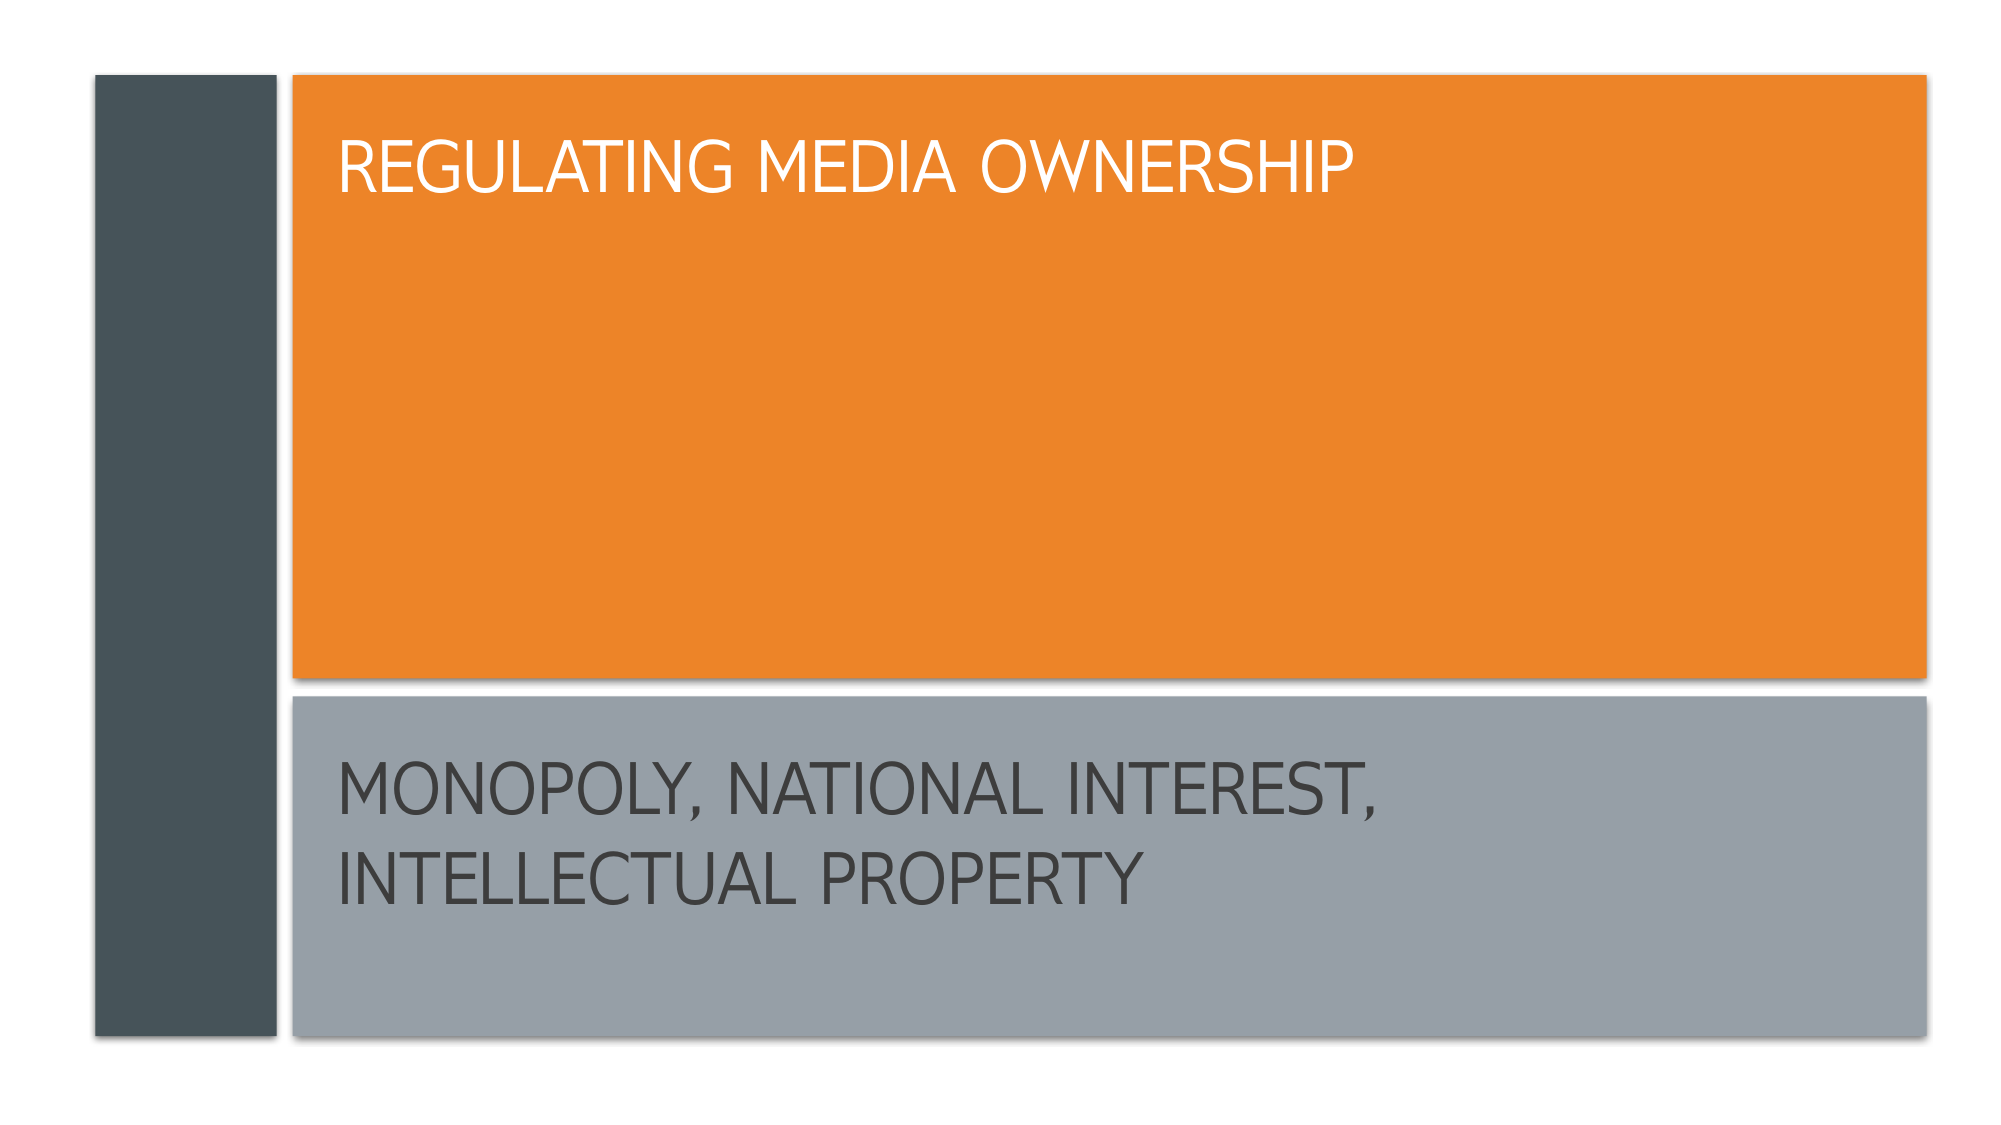

# Regulating media ownership

Monopoly, national interest, intellectual property